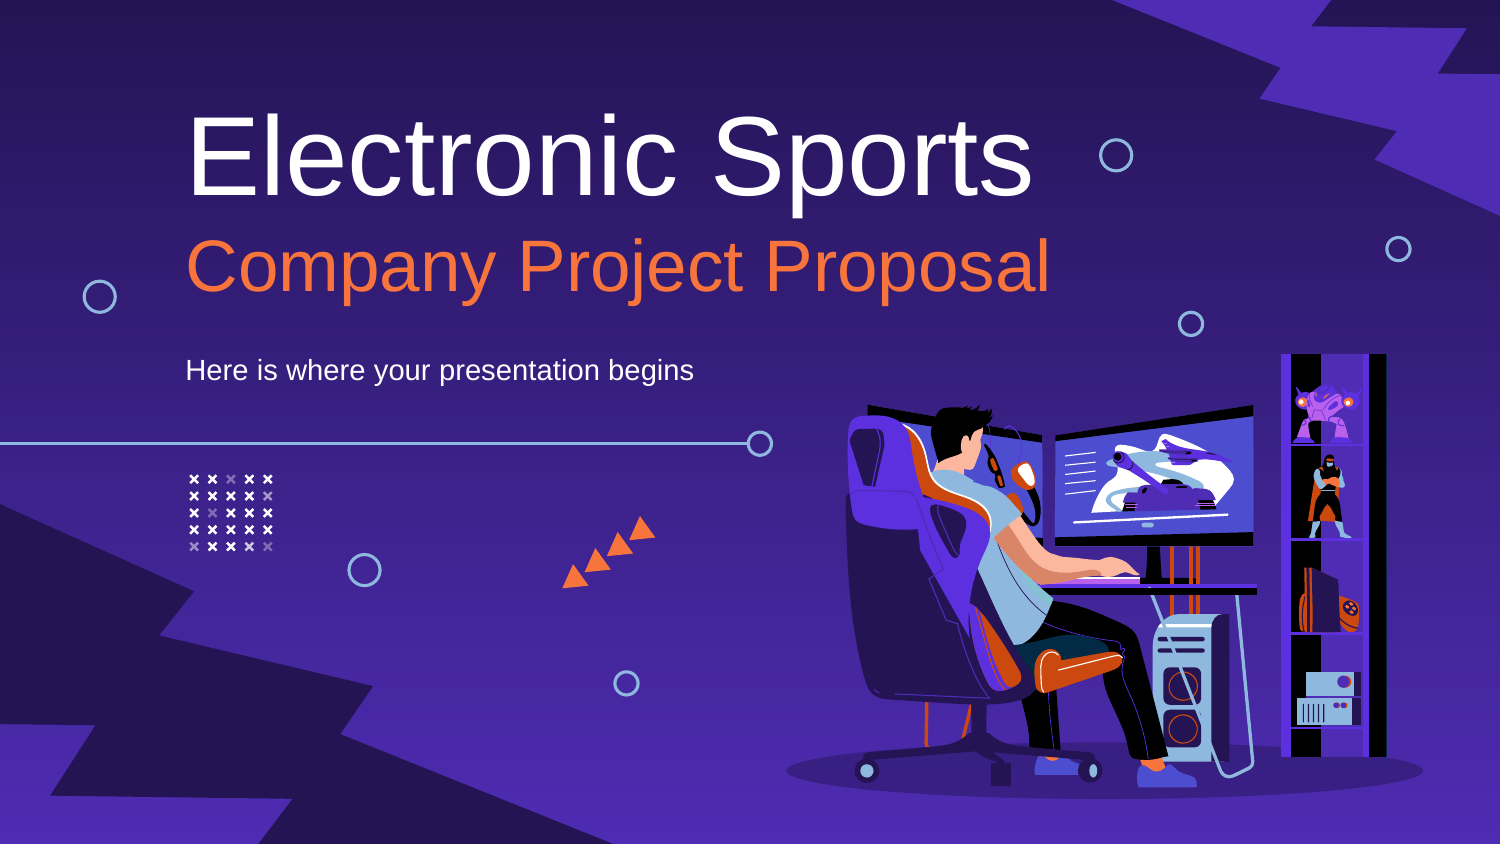

# Electronic Sports Company Project Proposal

Here is where your presentation begins